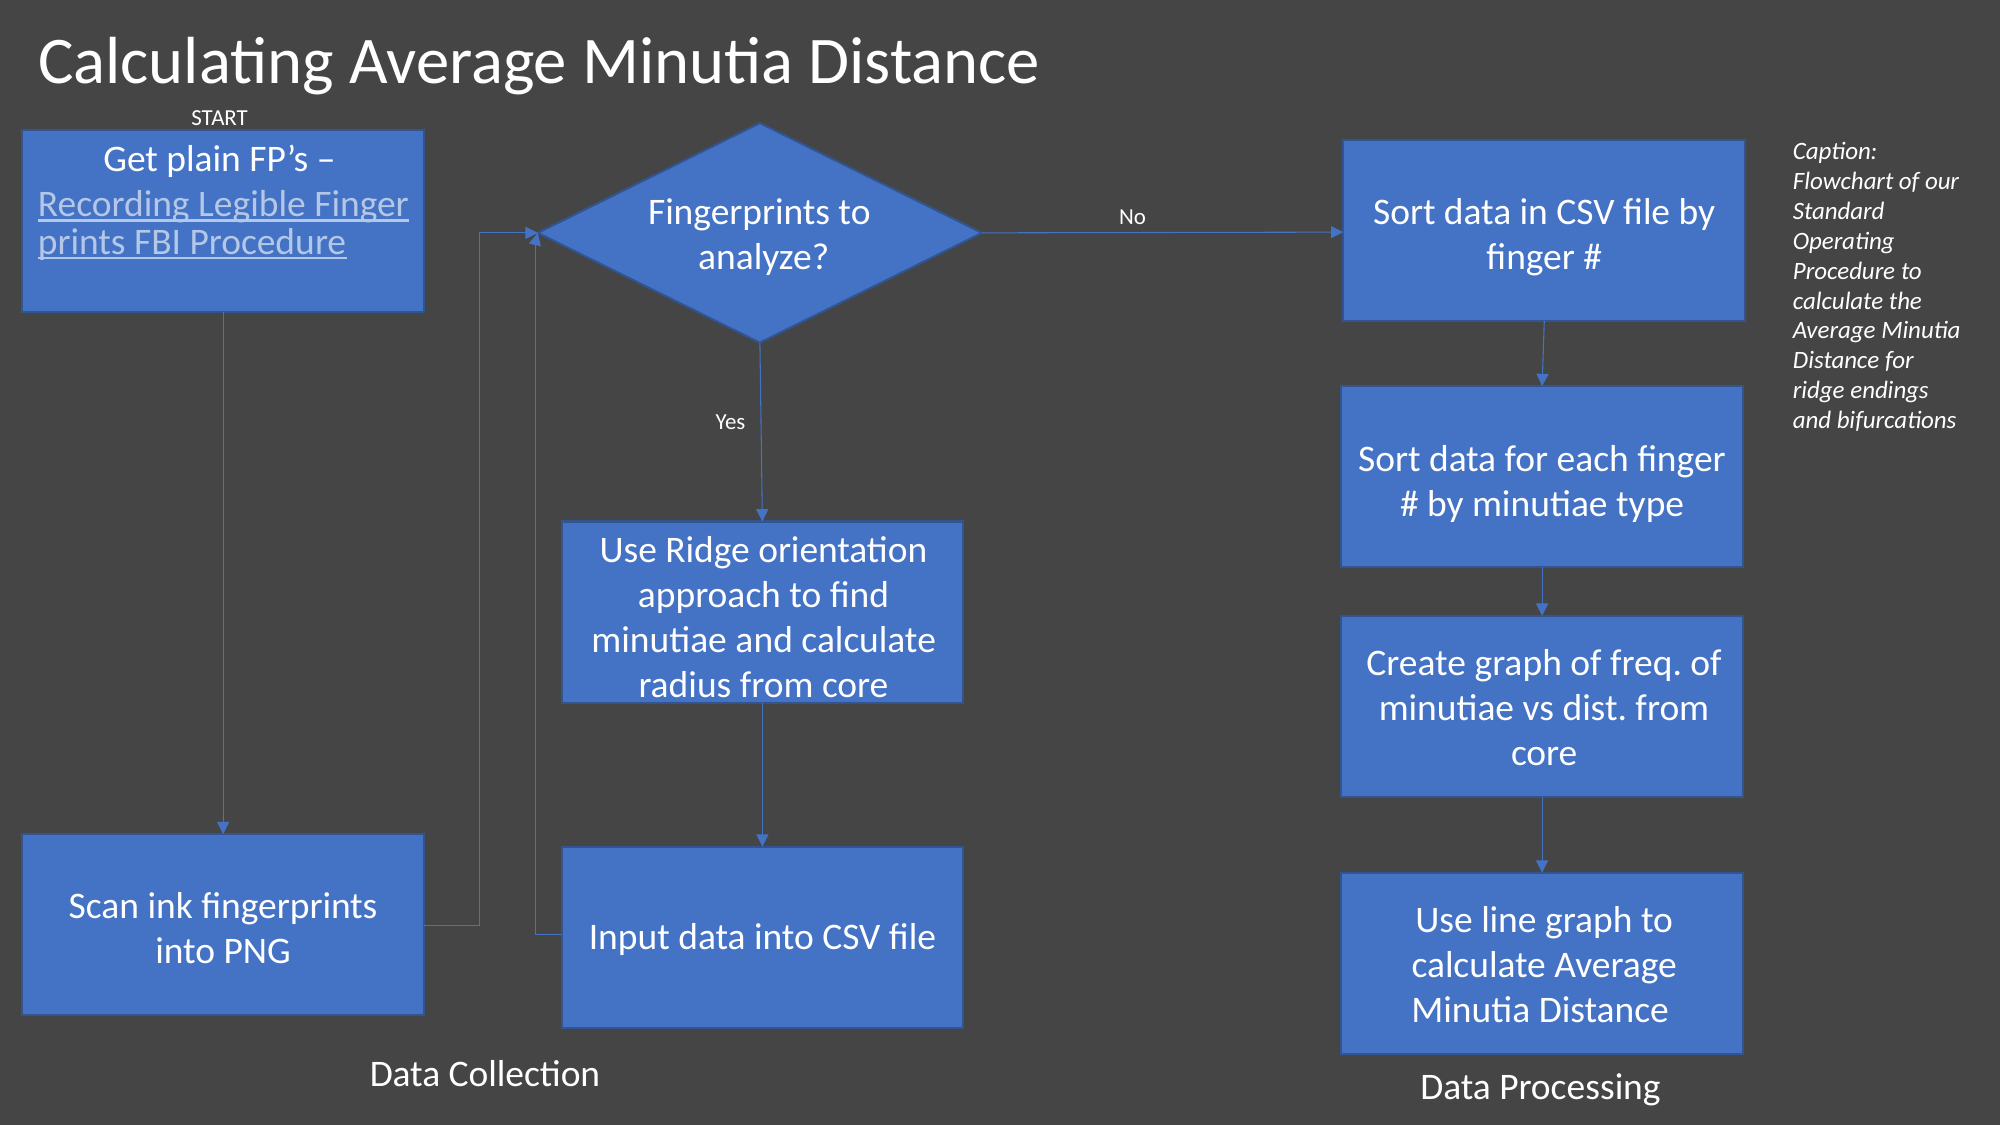

# Calculating Average Minutia Distance
START

Get plain FP’s – Recording Legible Fingerprints FBI Procedure
Caption: Flowchart of our Standard Operating Procedure to calculate the Average Minutia Distance for ridge endings and bifurcations

Fingerprints to
analyze?
Sort data in CSV file by finger #
No

Yes
Sort data for each finger # by minutiae type
Use Ridge orientation approach to find minutiae and calculate radius from core

Create graph of freq. of minutiae vs dist. from core

Scan ink fingerprints into PNG
Use line graph to calculate Average Minutia Distance
Input data into CSV file
Data Collection
Data Processing